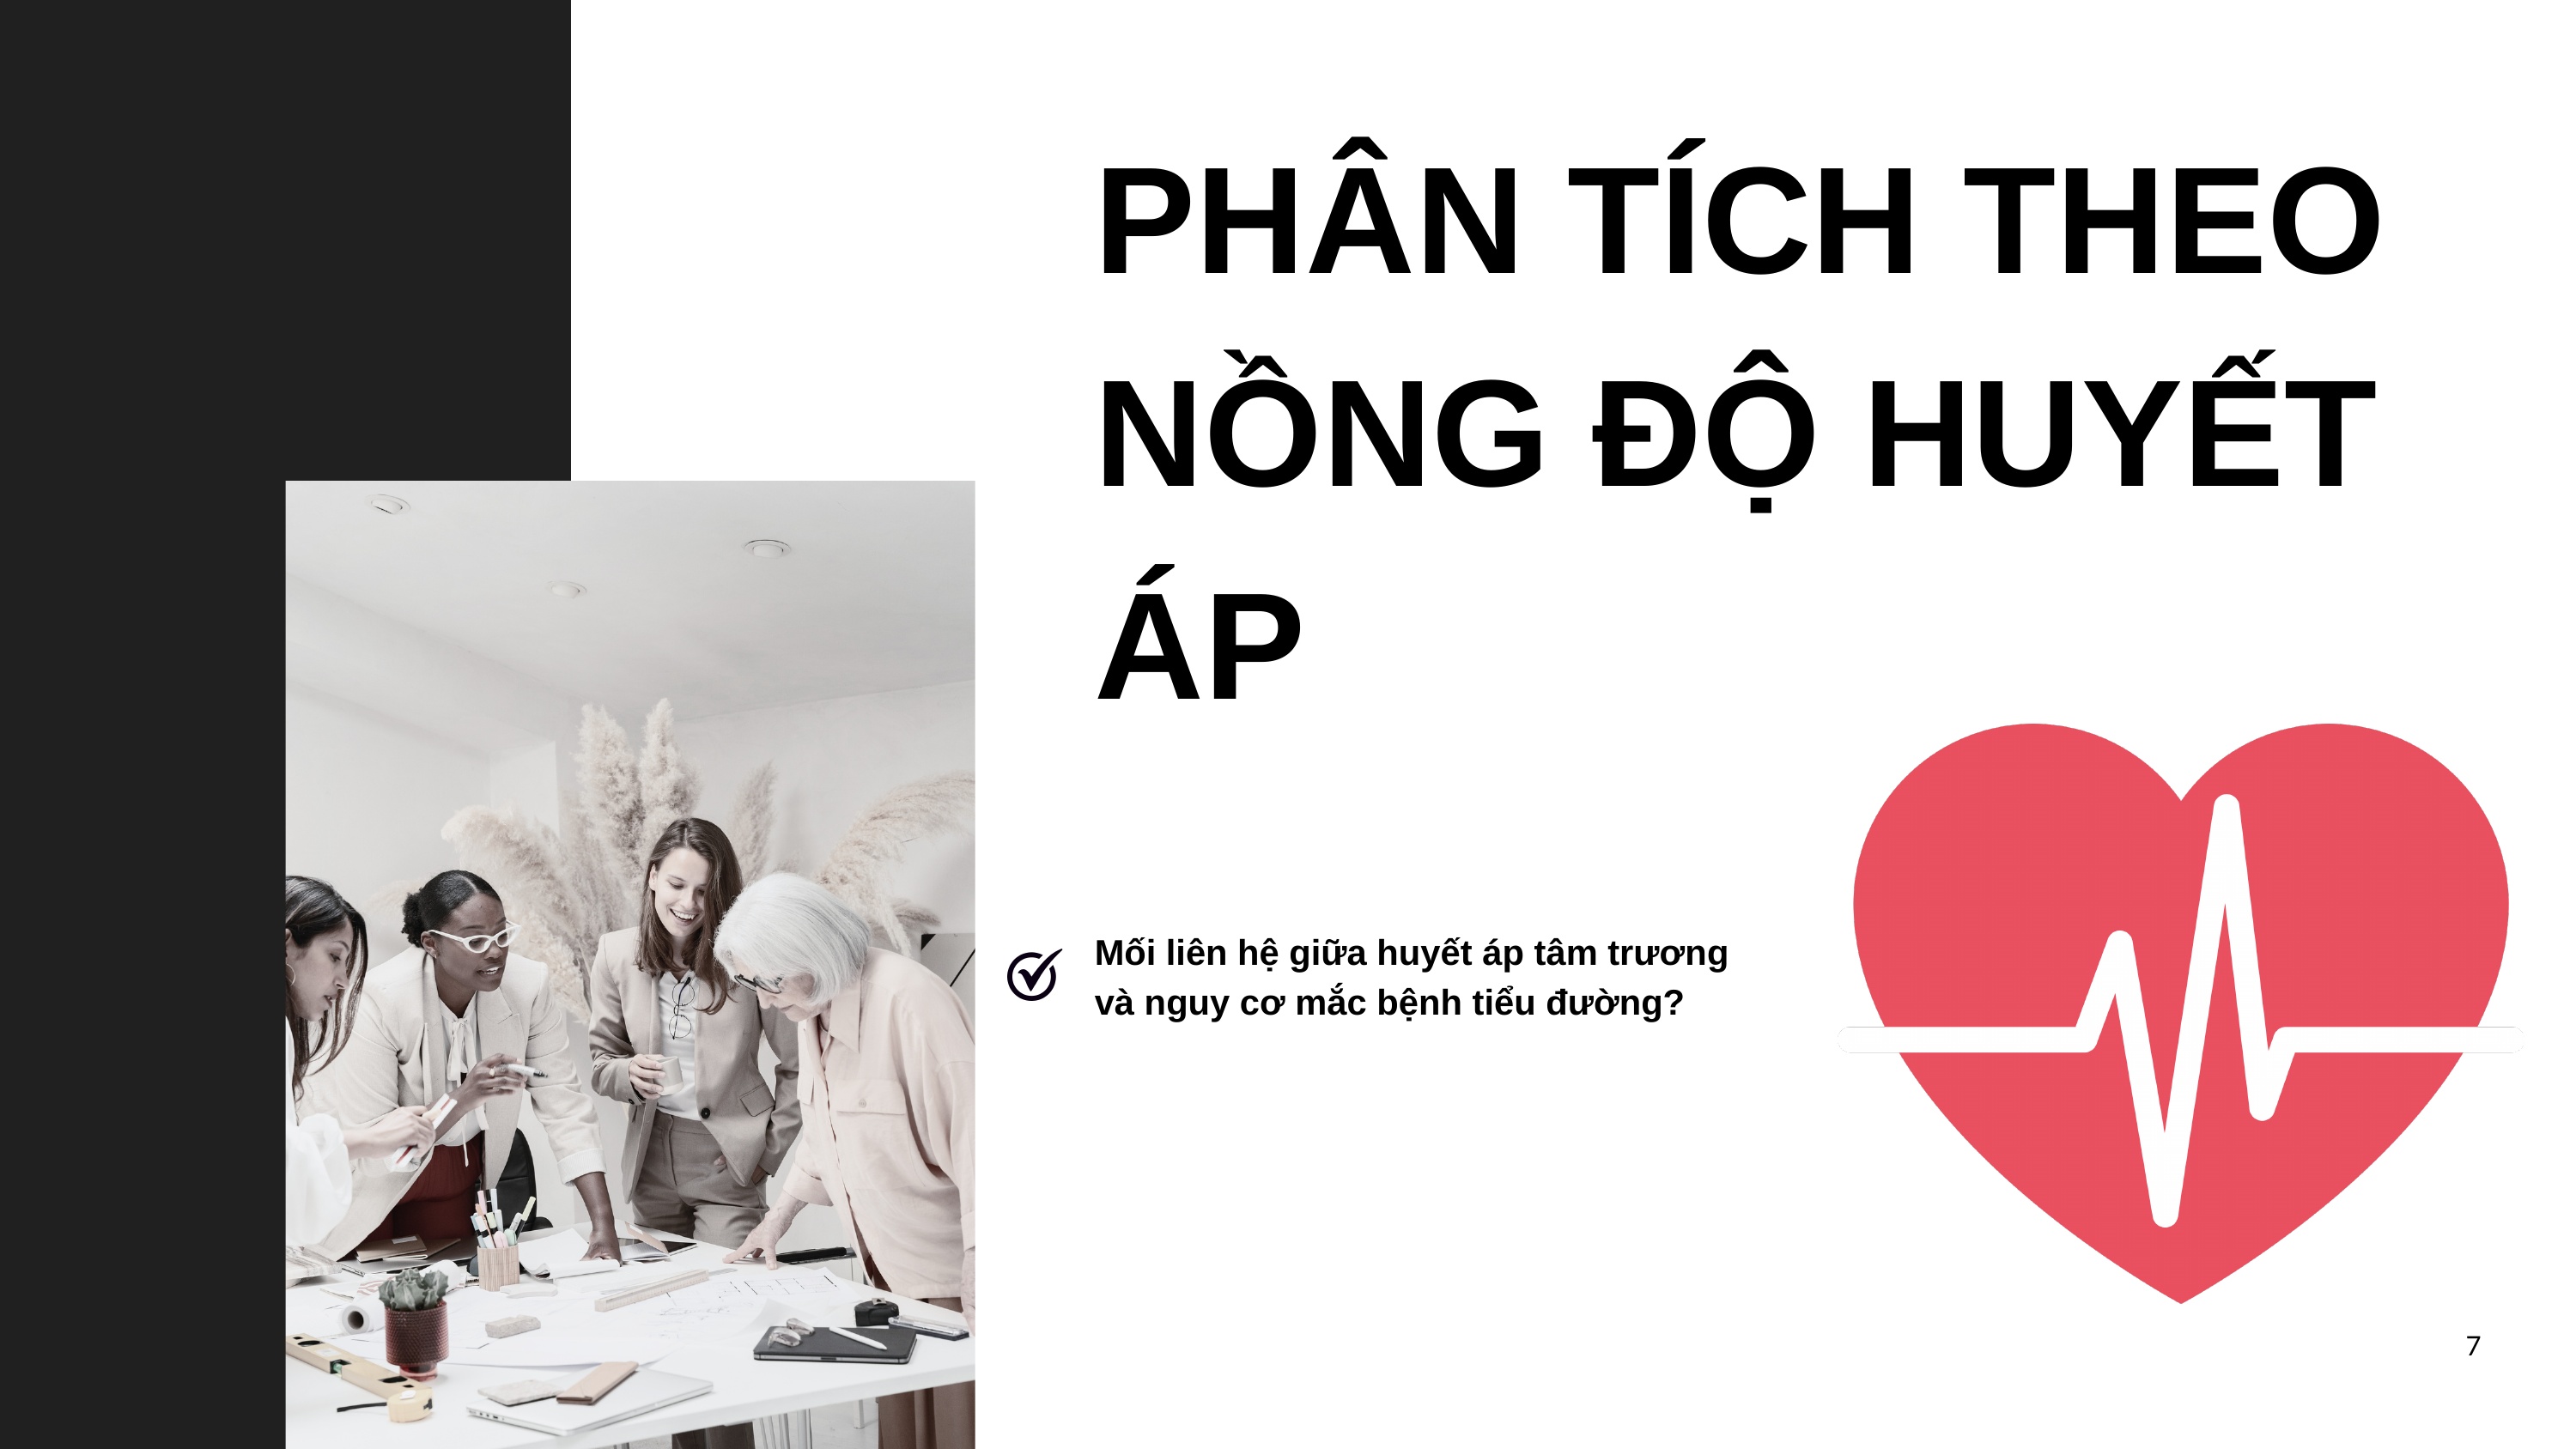

PHÂN TÍCH THEO NỒNG ĐỘ HUYẾT ÁP

Mối liên hệ giữa huyết áp tâm trương và nguy cơ mắc bệnh tiểu đường?

7